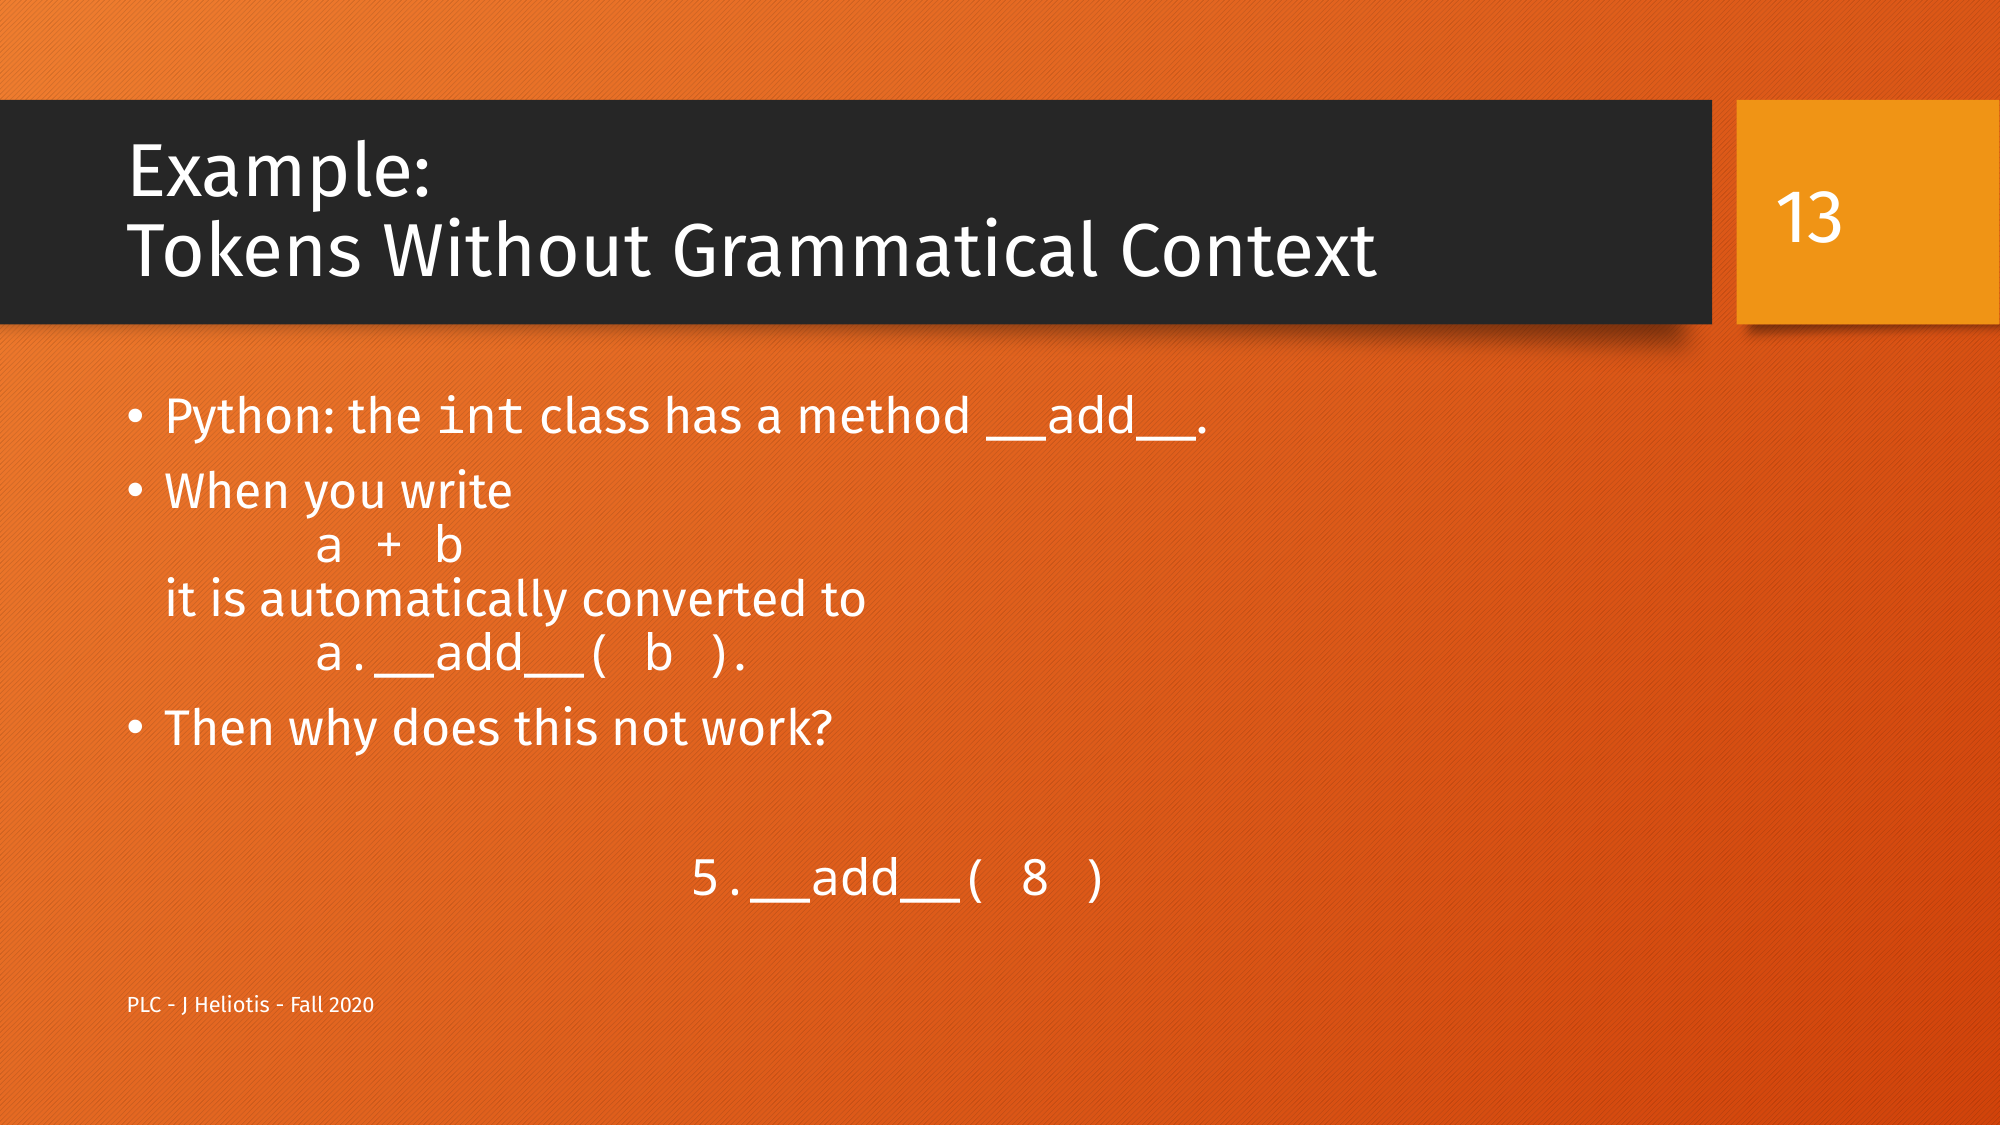

13
# Example: Tokens Without Grammatical Context
Python: the int class has a method __add__.
When you write
	a + b
it is automatically converted to
	a.__add__( b ).
Then why does this not work?

5.__add__( 8 )
PLC - J Heliotis - Fall 2020